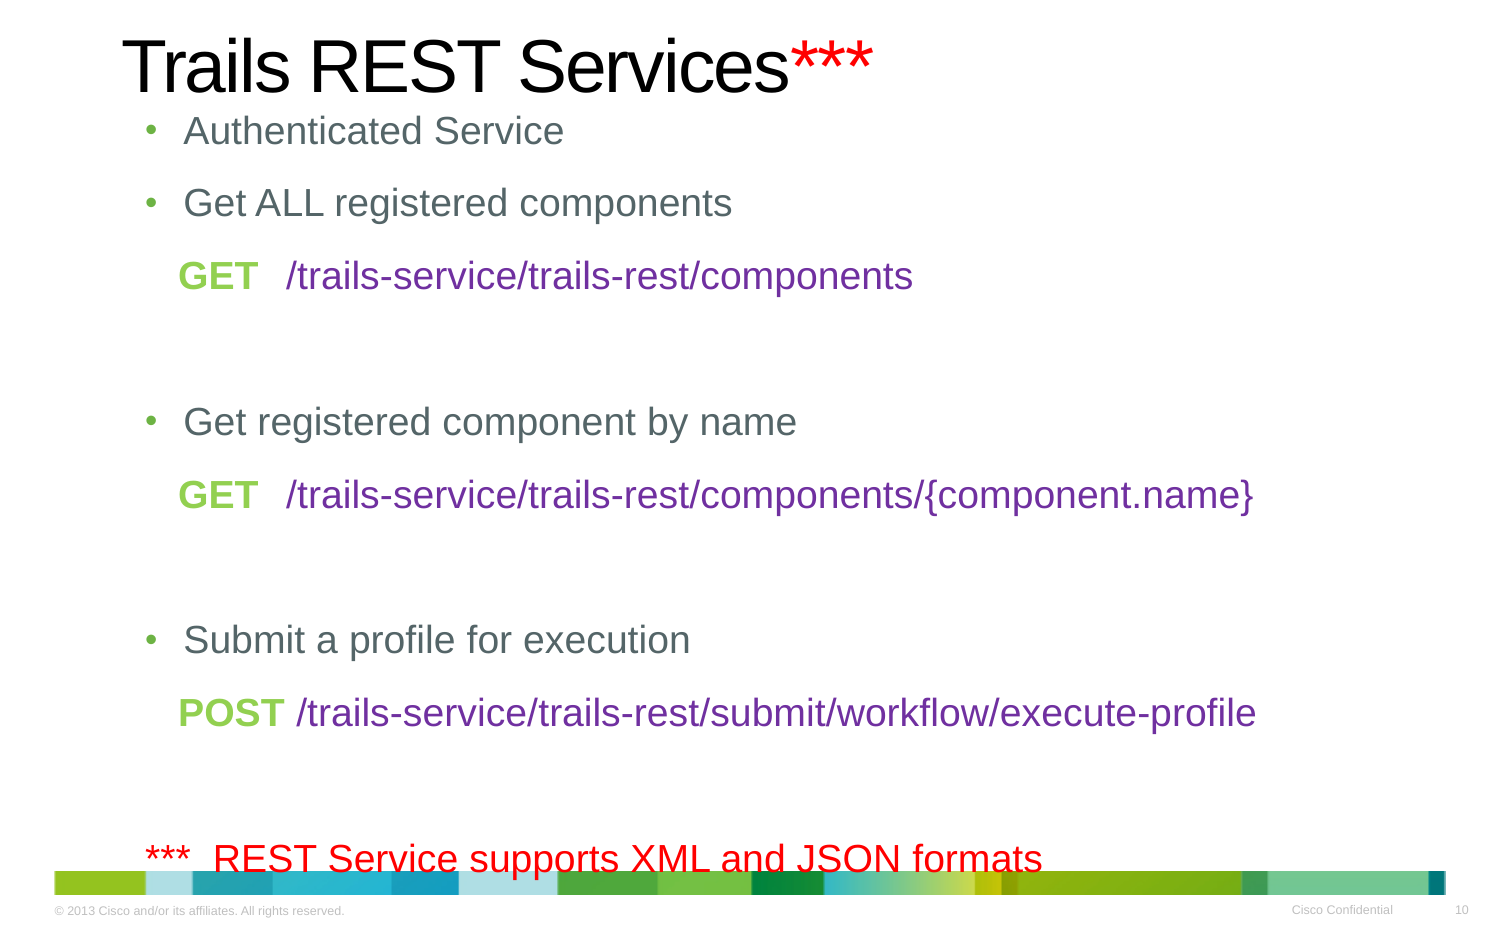

# Trails REST Services***
Authenticated Service
Get ALL registered components
   GET 	/trails-service/trails-rest/components

Get registered component by name
   GET	/trails-service/trails-rest/components/{component.name}

Submit a profile for execution
   POST /trails-service/trails-rest/submit/workflow/execute-profile

***  REST Service supports XML and JSON formats